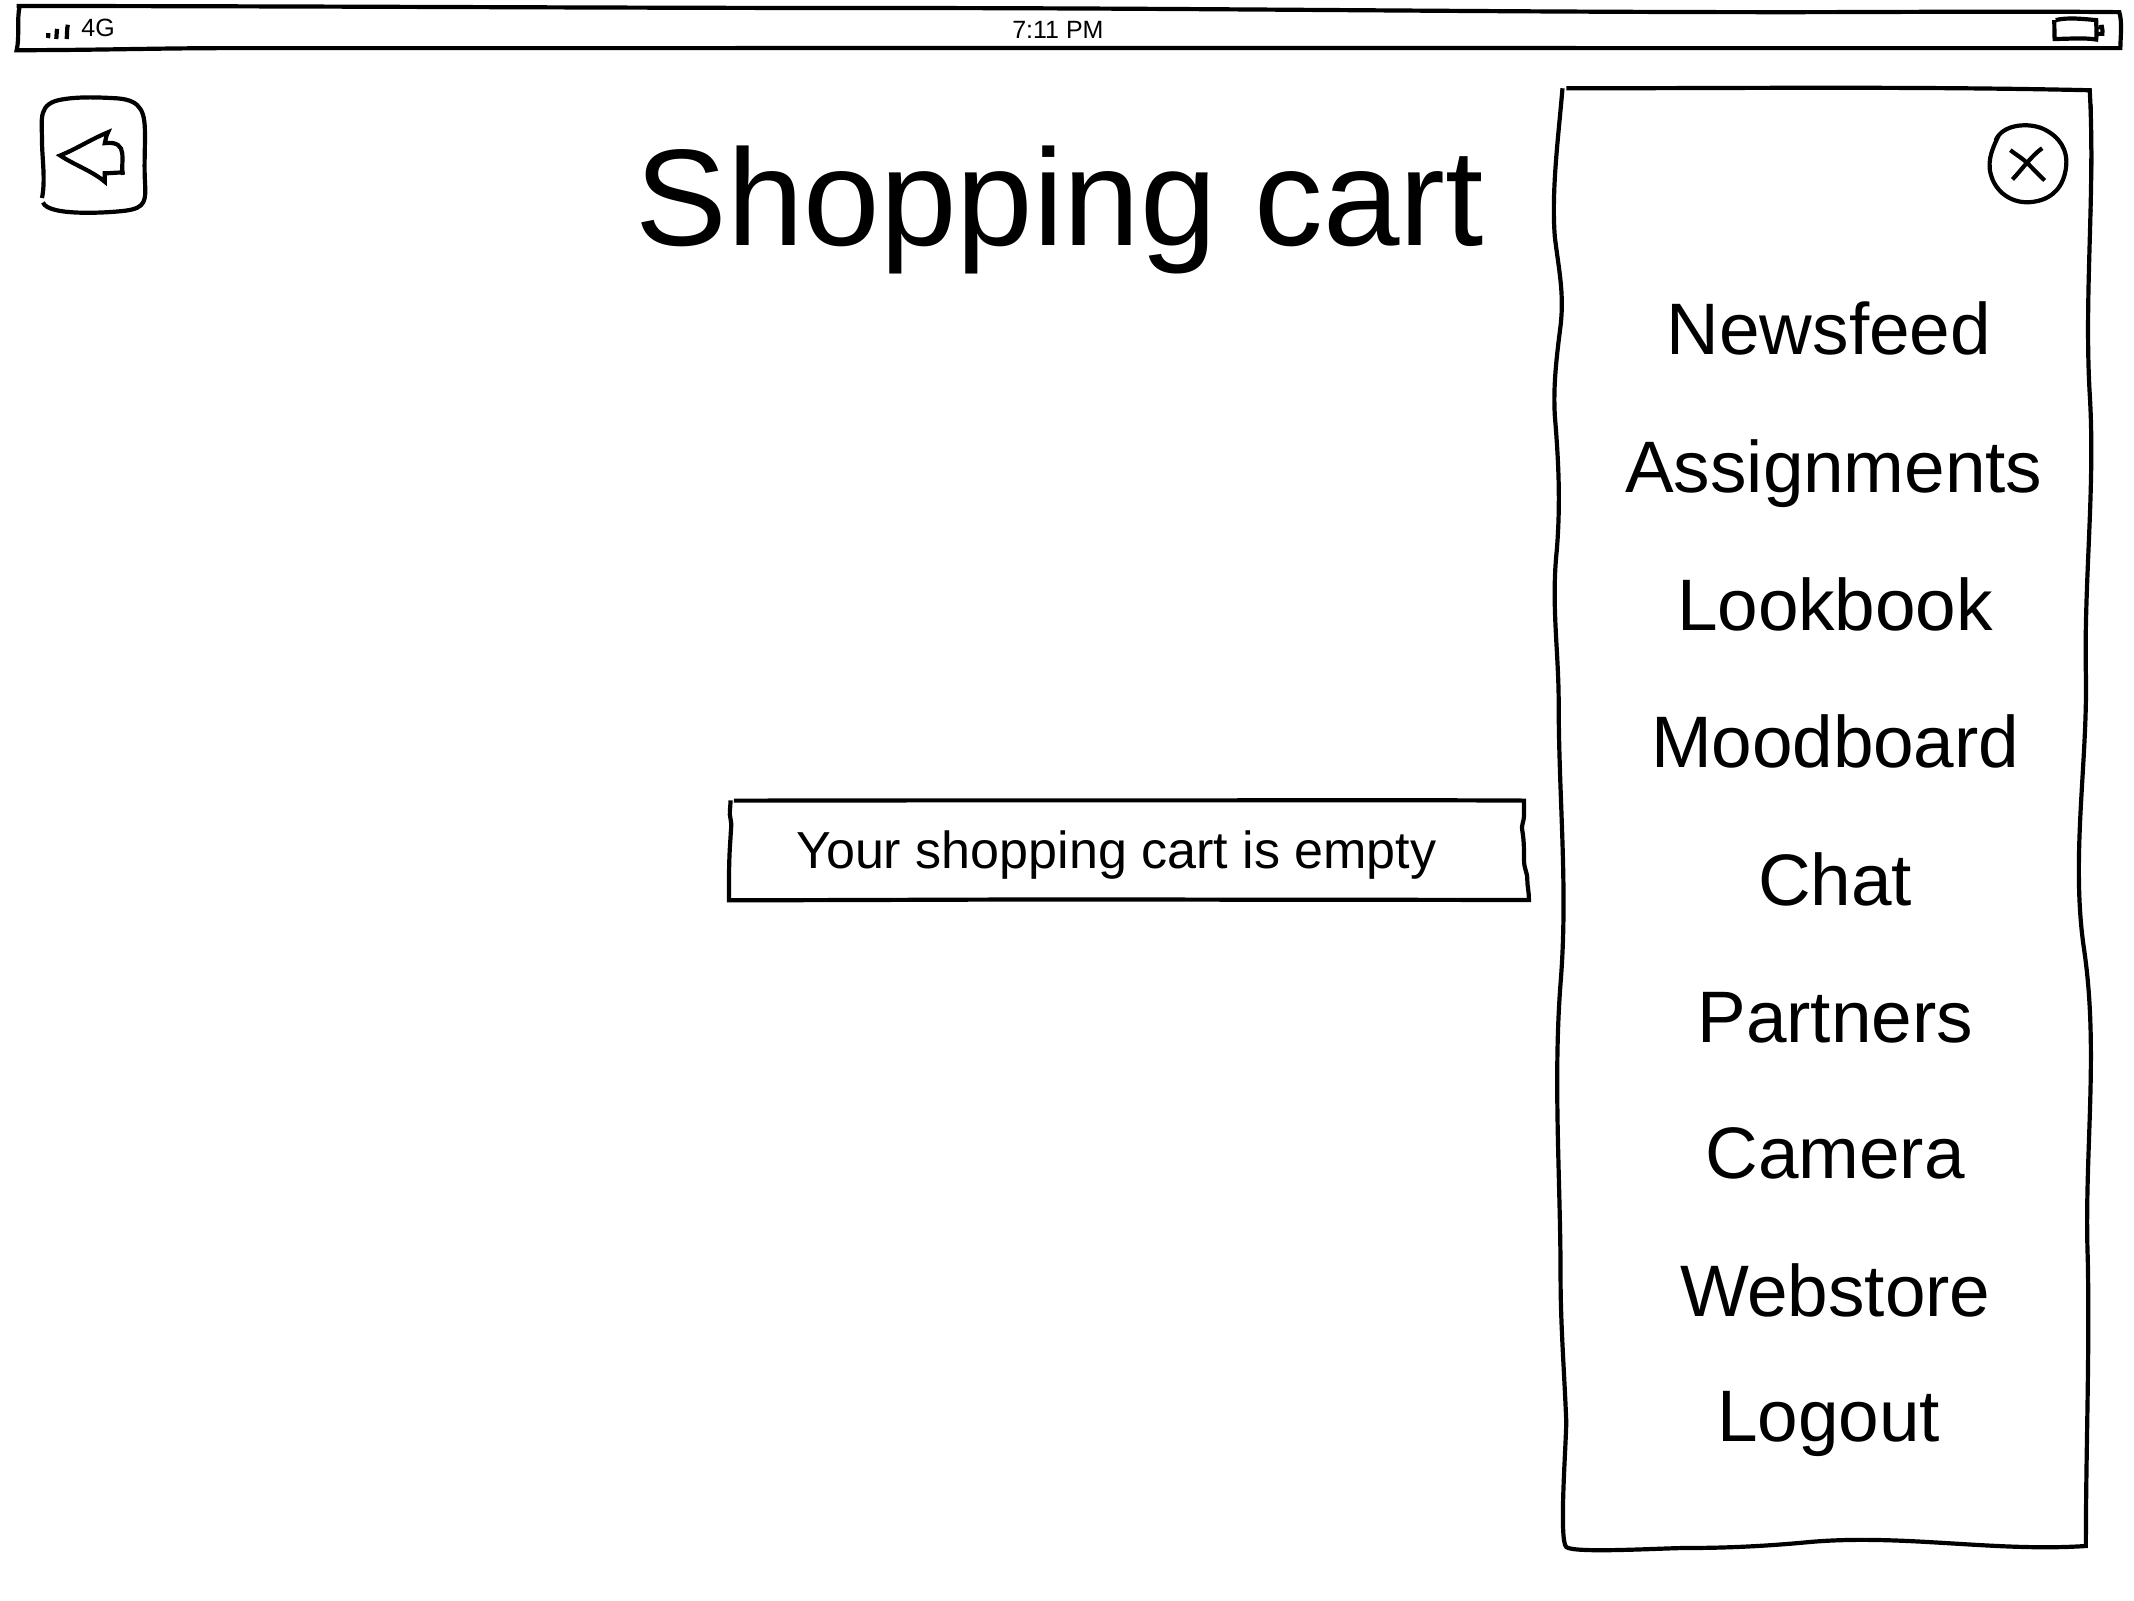

4G

7:11 PM

Newsfeed
Assignments
Lookbook
Moodboard
Chat
Partners
Camera
Webstore

Shopping cart

Your shopping cart is empty

Logout